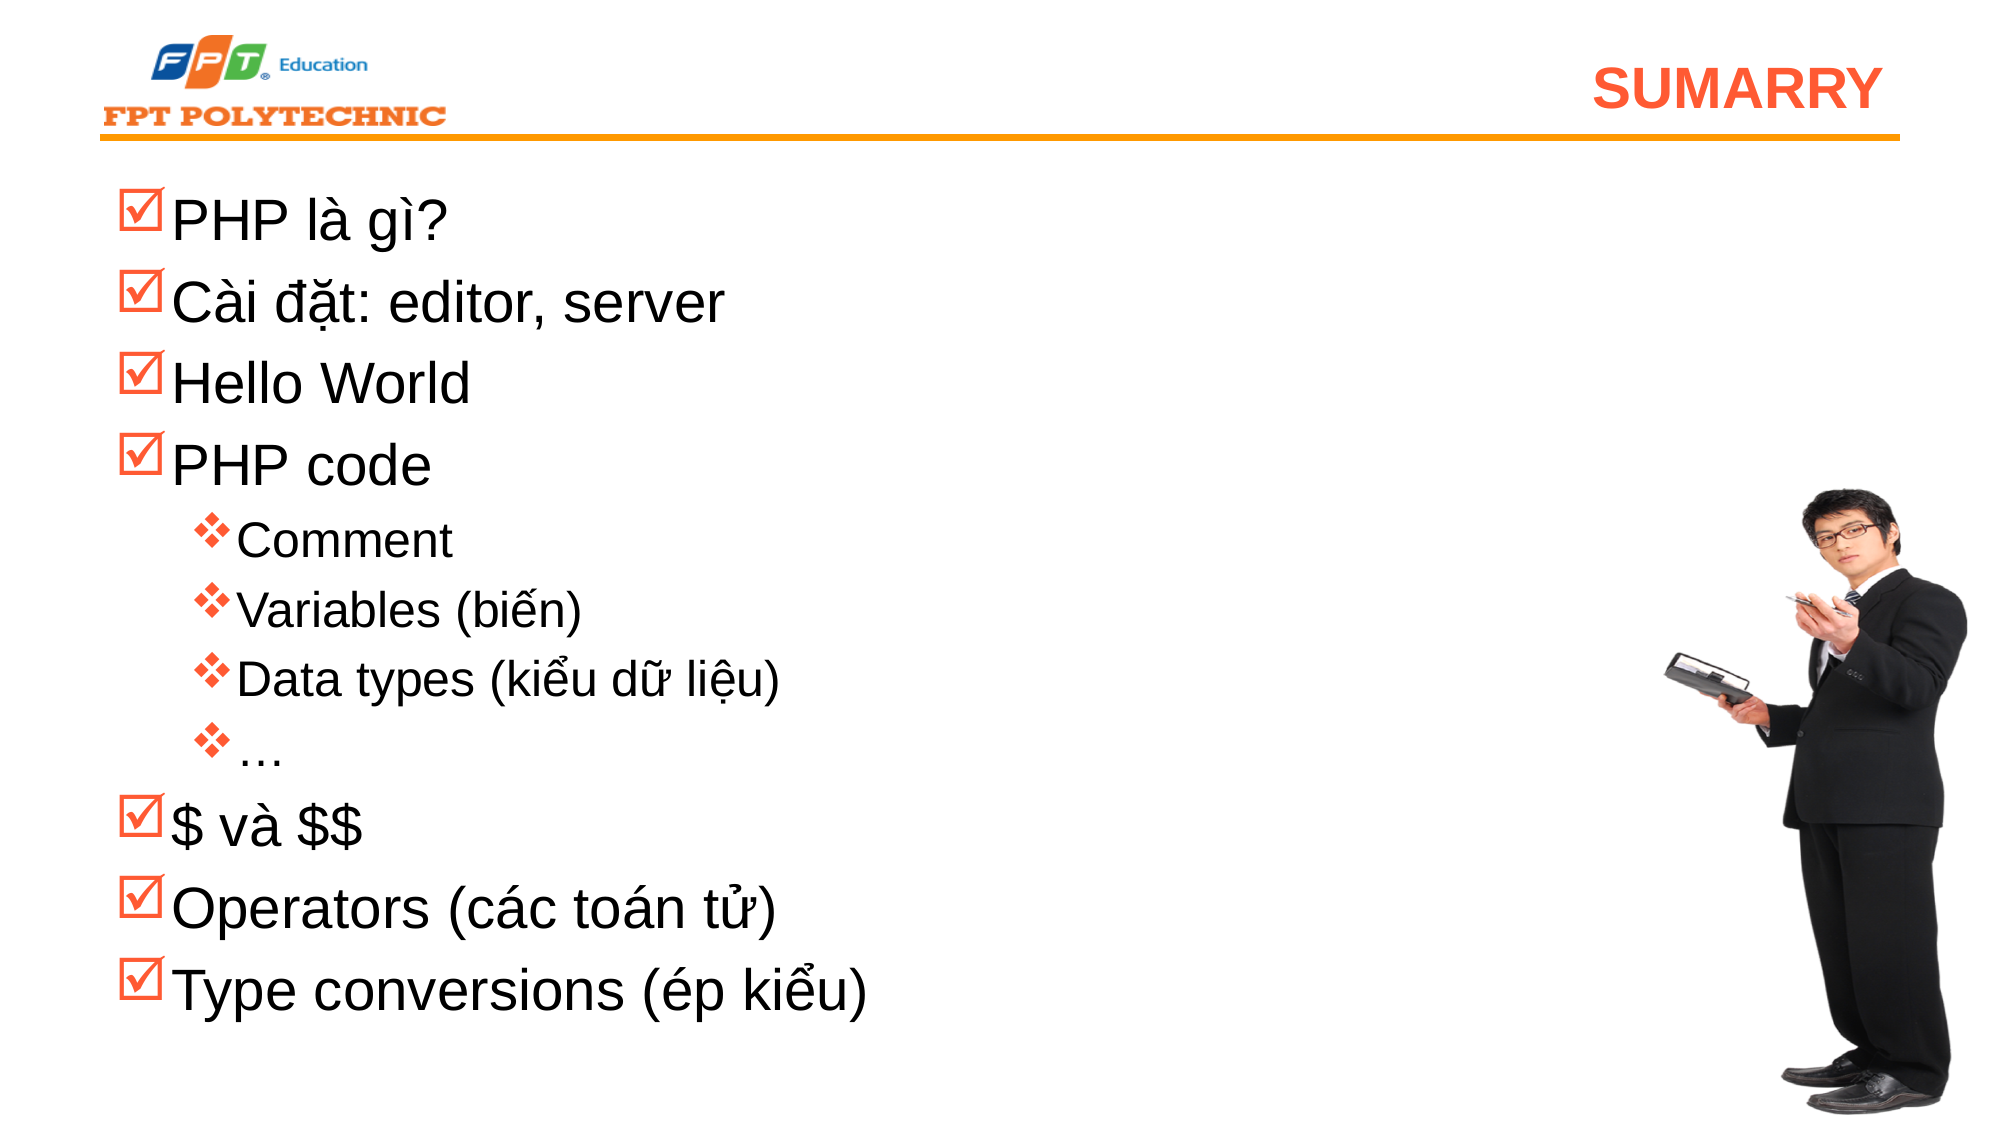

# Sumarry
PHP là gì?
Cài đặt: editor, server
Hello World
PHP code
Comment
Variables (biến)
Data types (kiểu dữ liệu)
…
$ và $$
Operators (các toán tử)
Type conversions (ép kiểu)